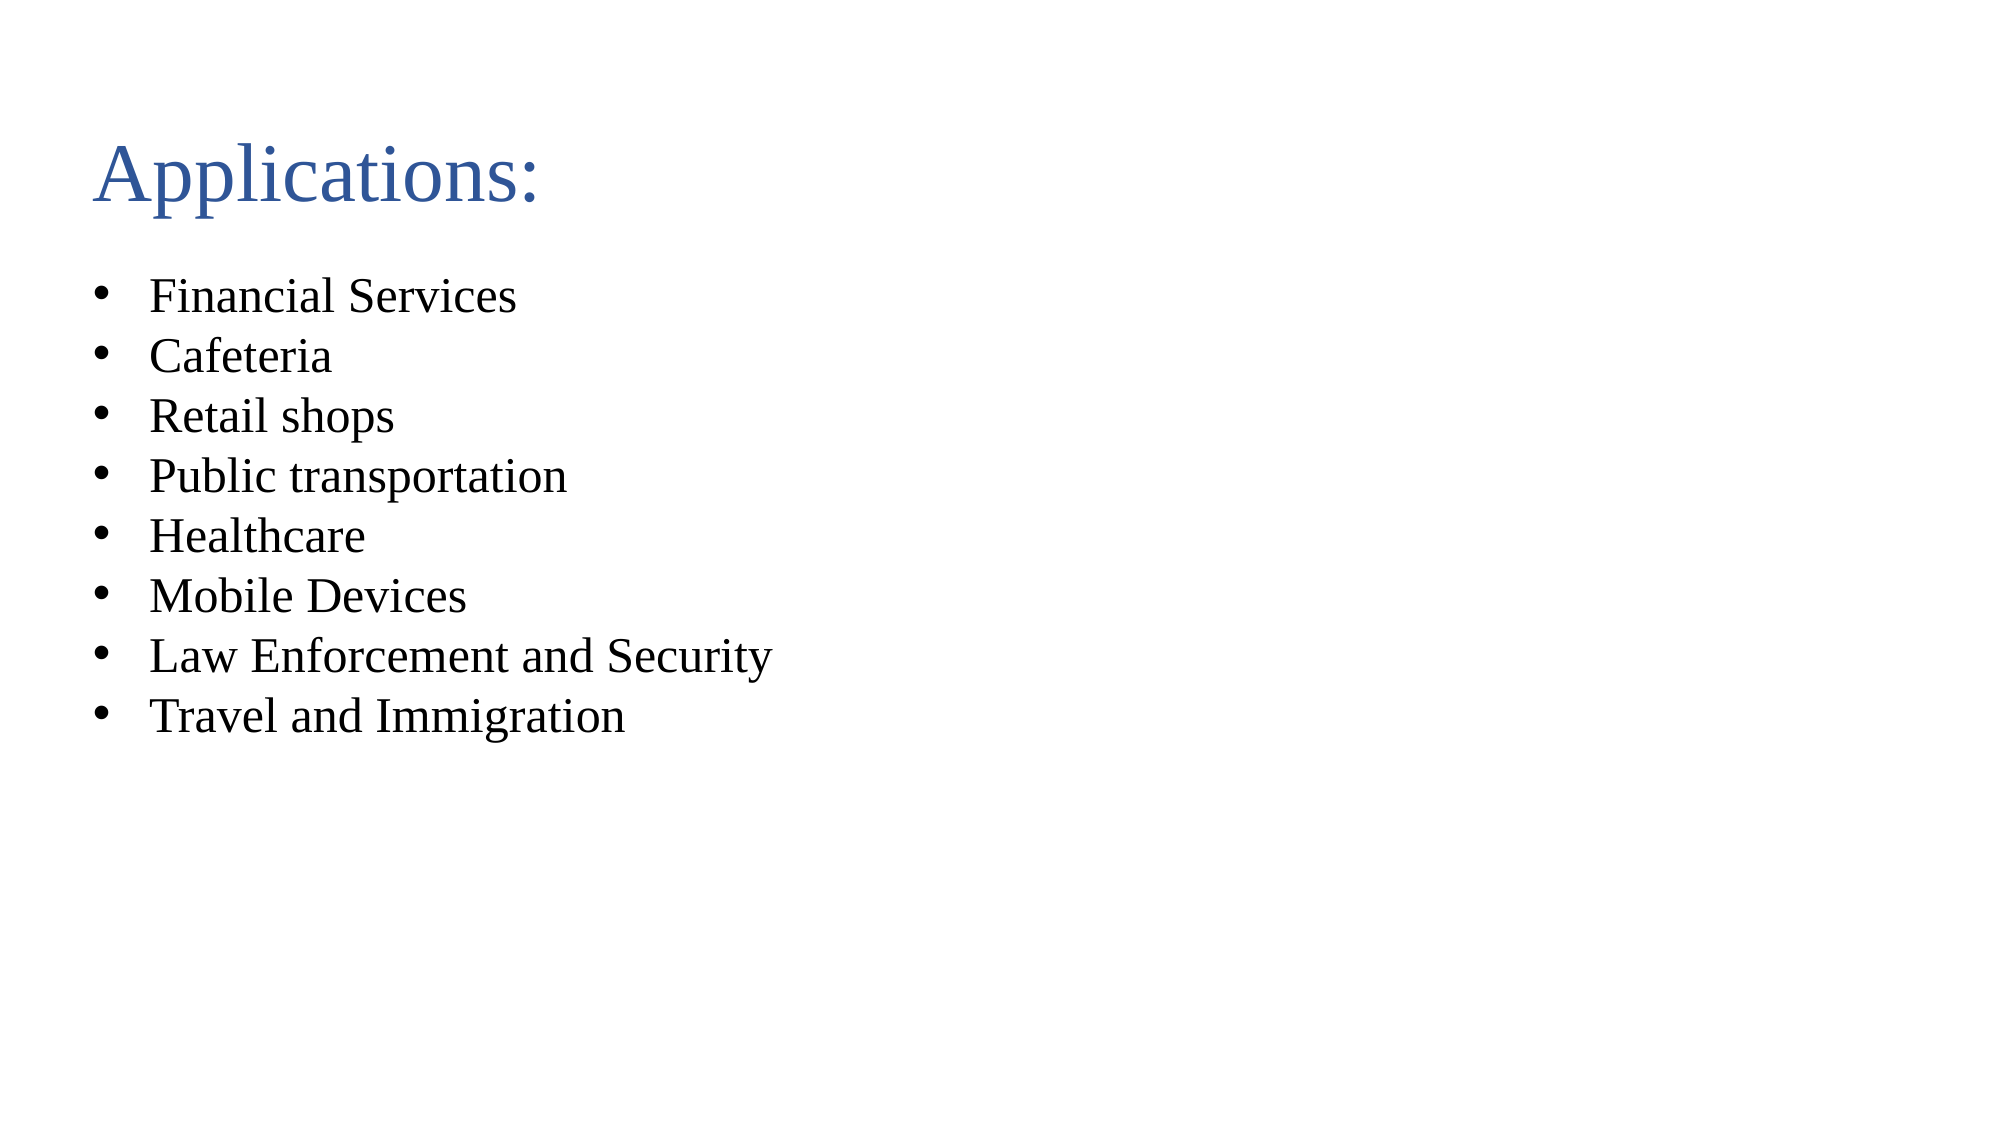

Applications:

Financial Services
Cafeteria
Retail shops
Public transportation
Healthcare
Mobile Devices
Law Enforcement and Security
Travel and Immigration